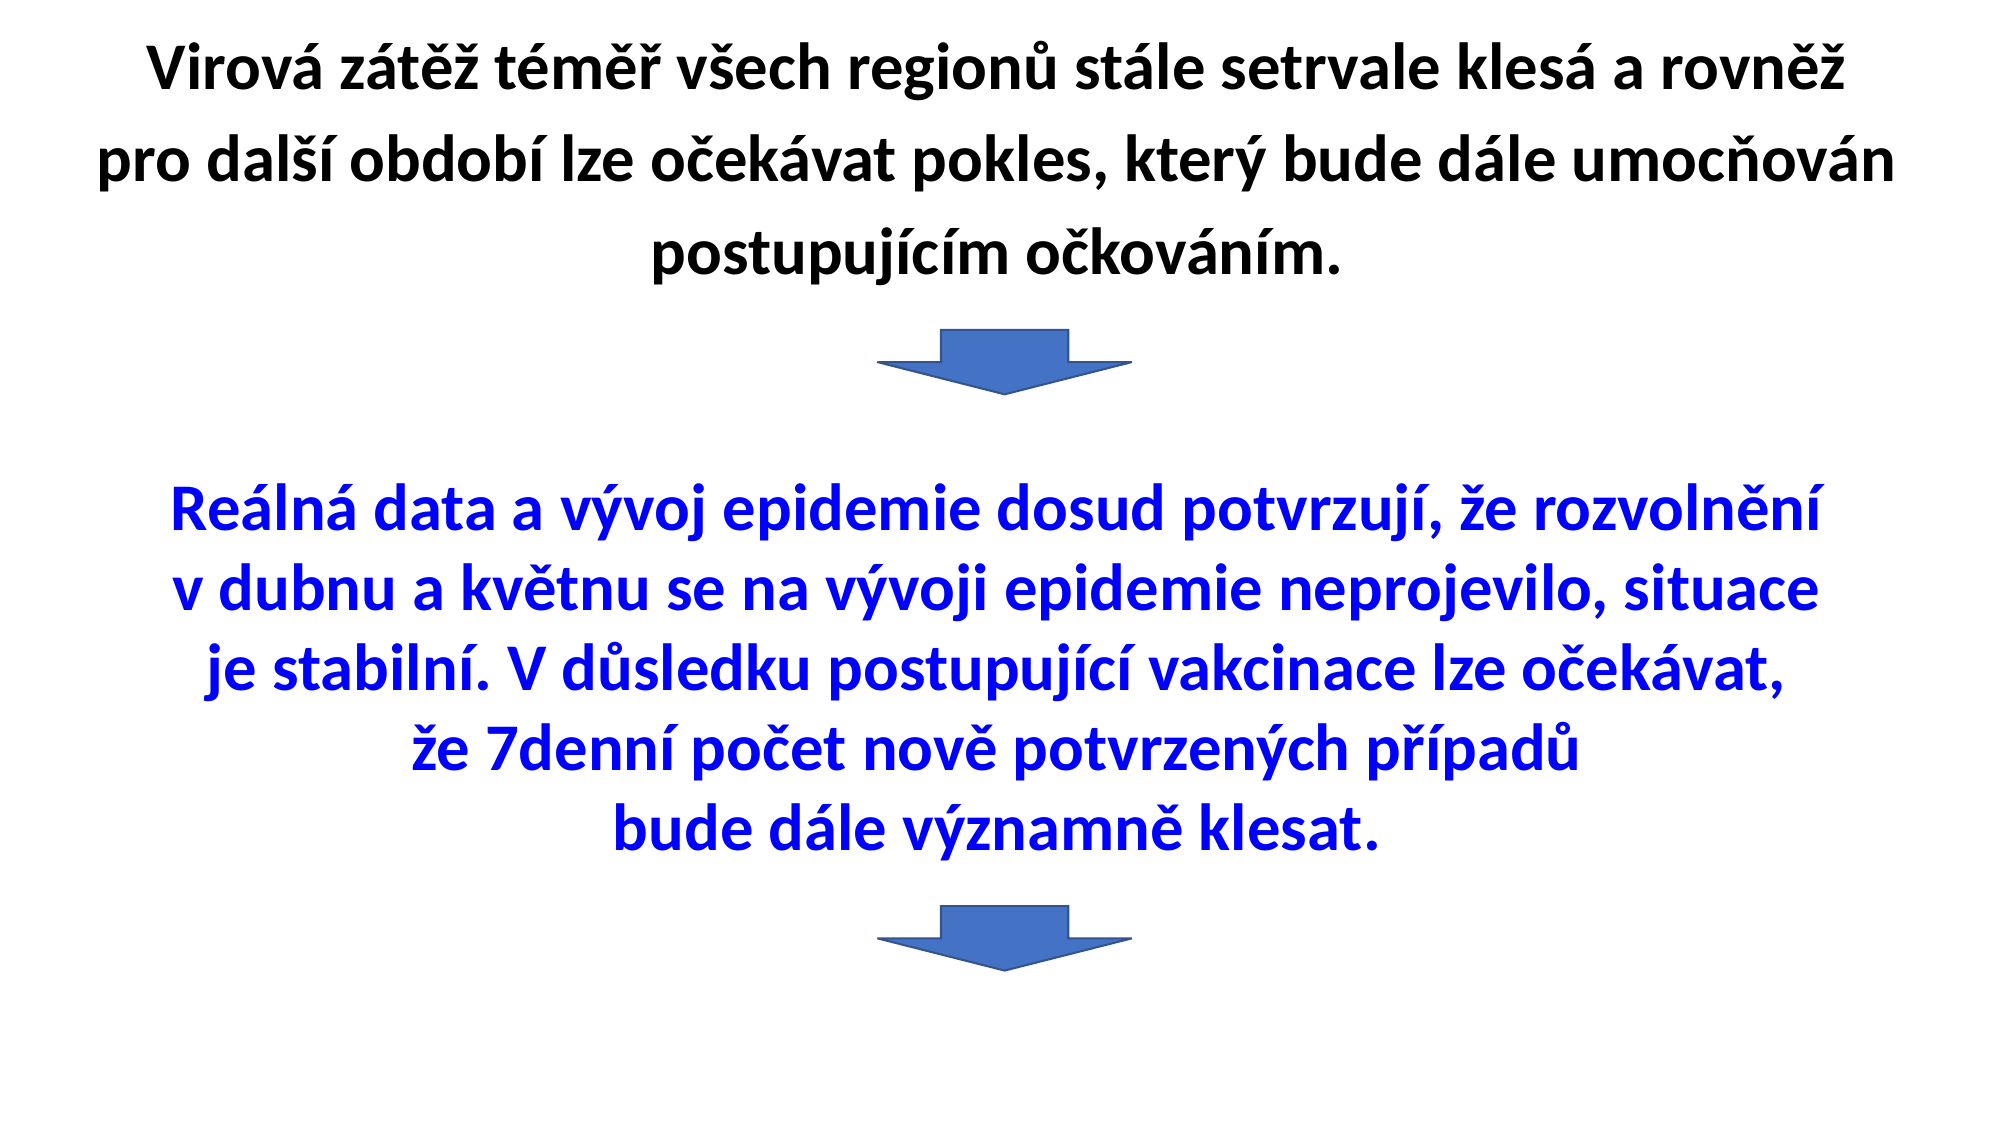

Virová zátěž téměř všech regionů stále setrvale klesá a rovněž
pro další období lze očekávat pokles, který bude dále umocňován
postupujícím očkováním.

Reálná data a vývoj epidemie dosud potvrzují, že rozvolnění
v dubnu a květnu se na vývoji epidemie neprojevilo, situace
je stabilní. V důsledku postupující vakcinace lze očekávat,
že 7denní počet nově potvrzených případů
bude dále významně klesat.